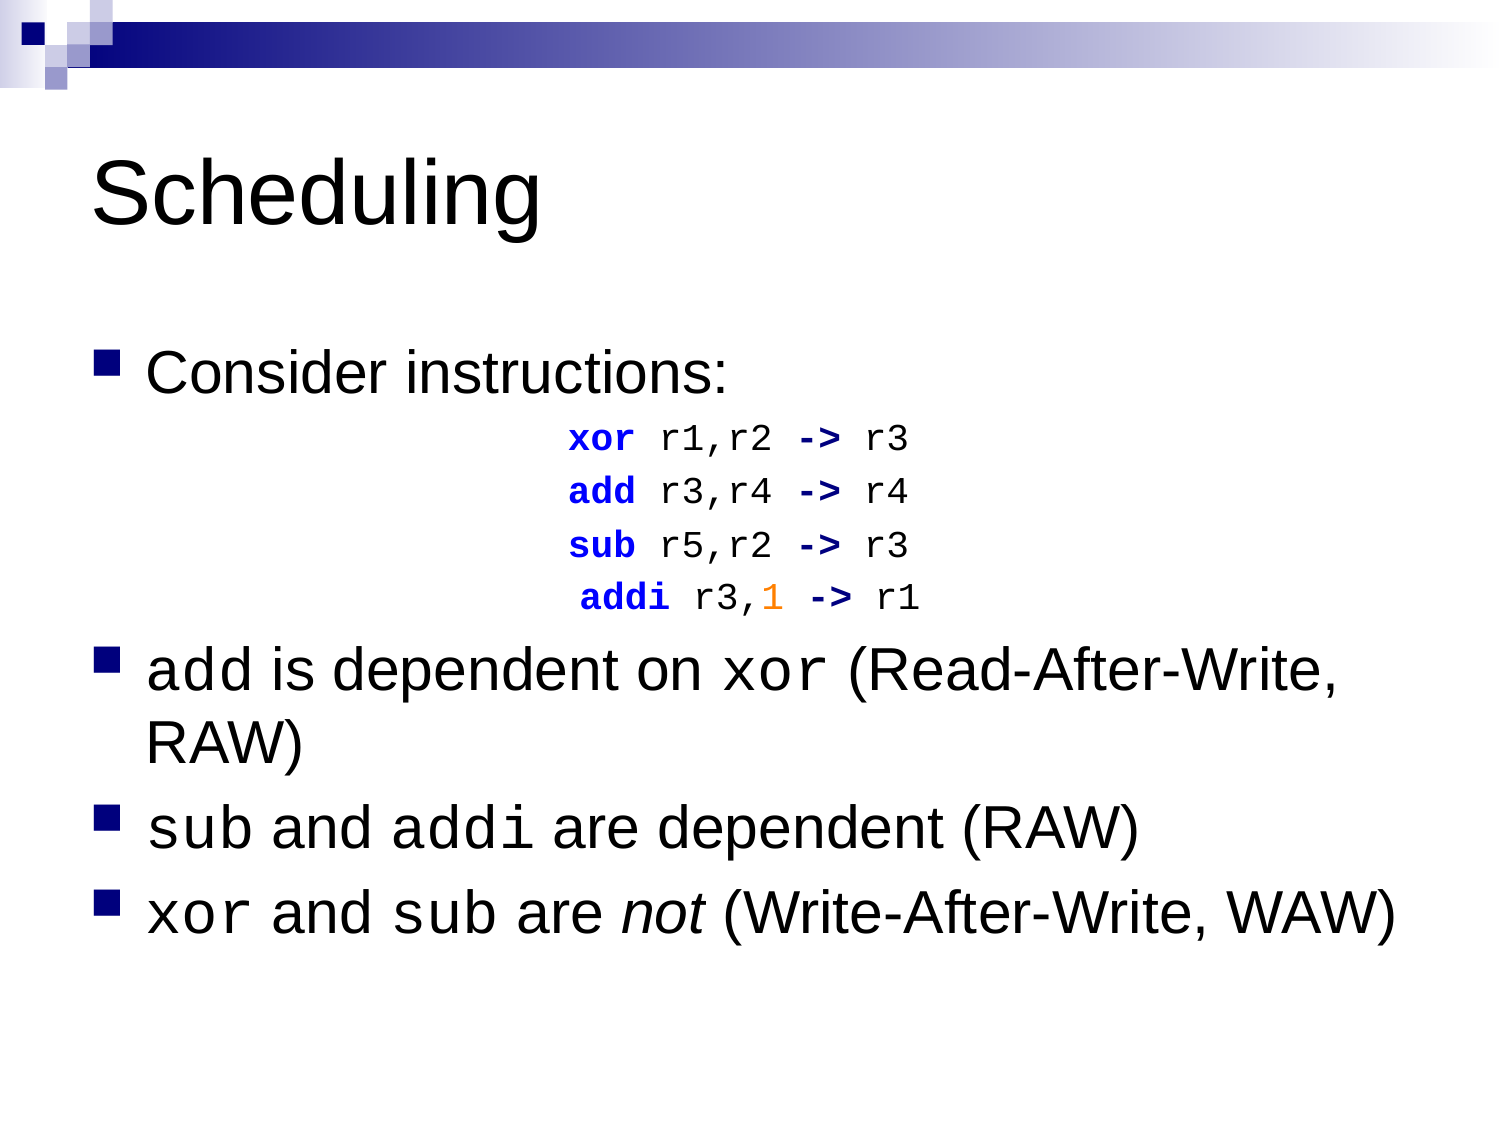

# Scheduling
Consider instructions:
xor r1,r2 -> r3
add r3,r4 -> r4
sub r5,r2 -> r3
addi r3,1 -> r1
add is dependent on xor (Read-After-Write, RAW)
sub and addi are dependent (RAW)
xor and sub are not (Write-After-Write, WAW)